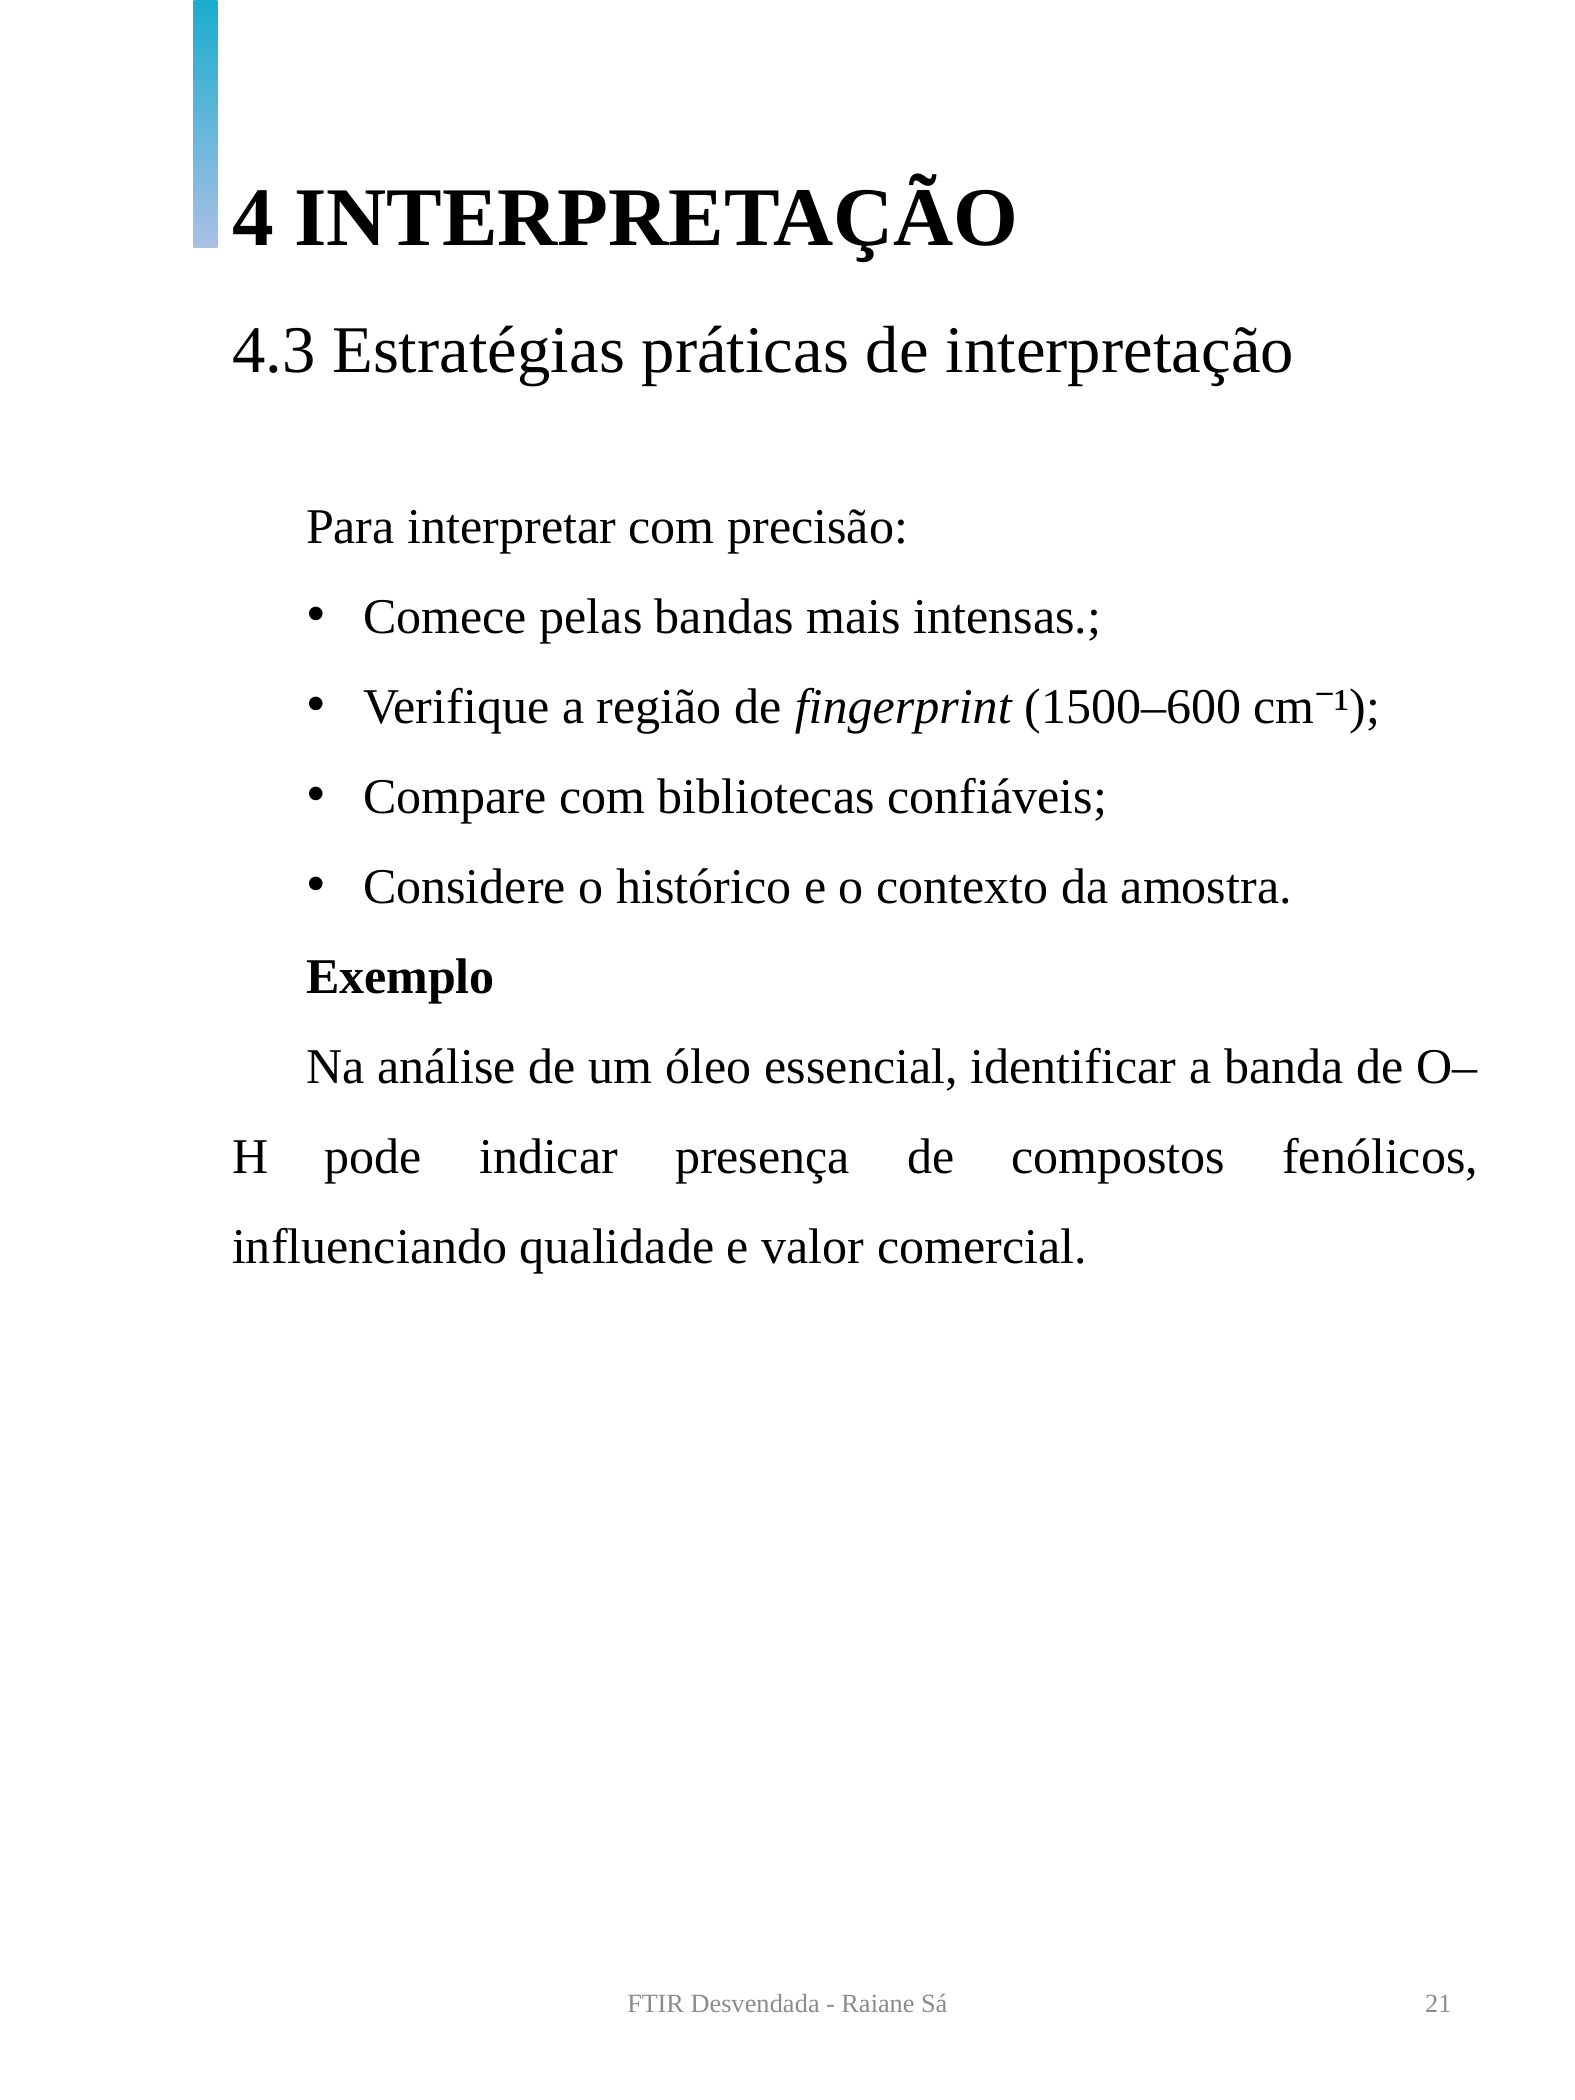

4 INTERPRETAÇÃO
4.3 Estratégias práticas de interpretação
Para interpretar com precisão:
Comece pelas bandas mais intensas.;
Verifique a região de fingerprint (1500–600 cm⁻¹);
Compare com bibliotecas confiáveis;
Considere o histórico e o contexto da amostra.
Exemplo
Na análise de um óleo essencial, identificar a banda de O–H pode indicar presença de compostos fenólicos, influenciando qualidade e valor comercial.
FTIR Desvendada - Raiane Sá
21